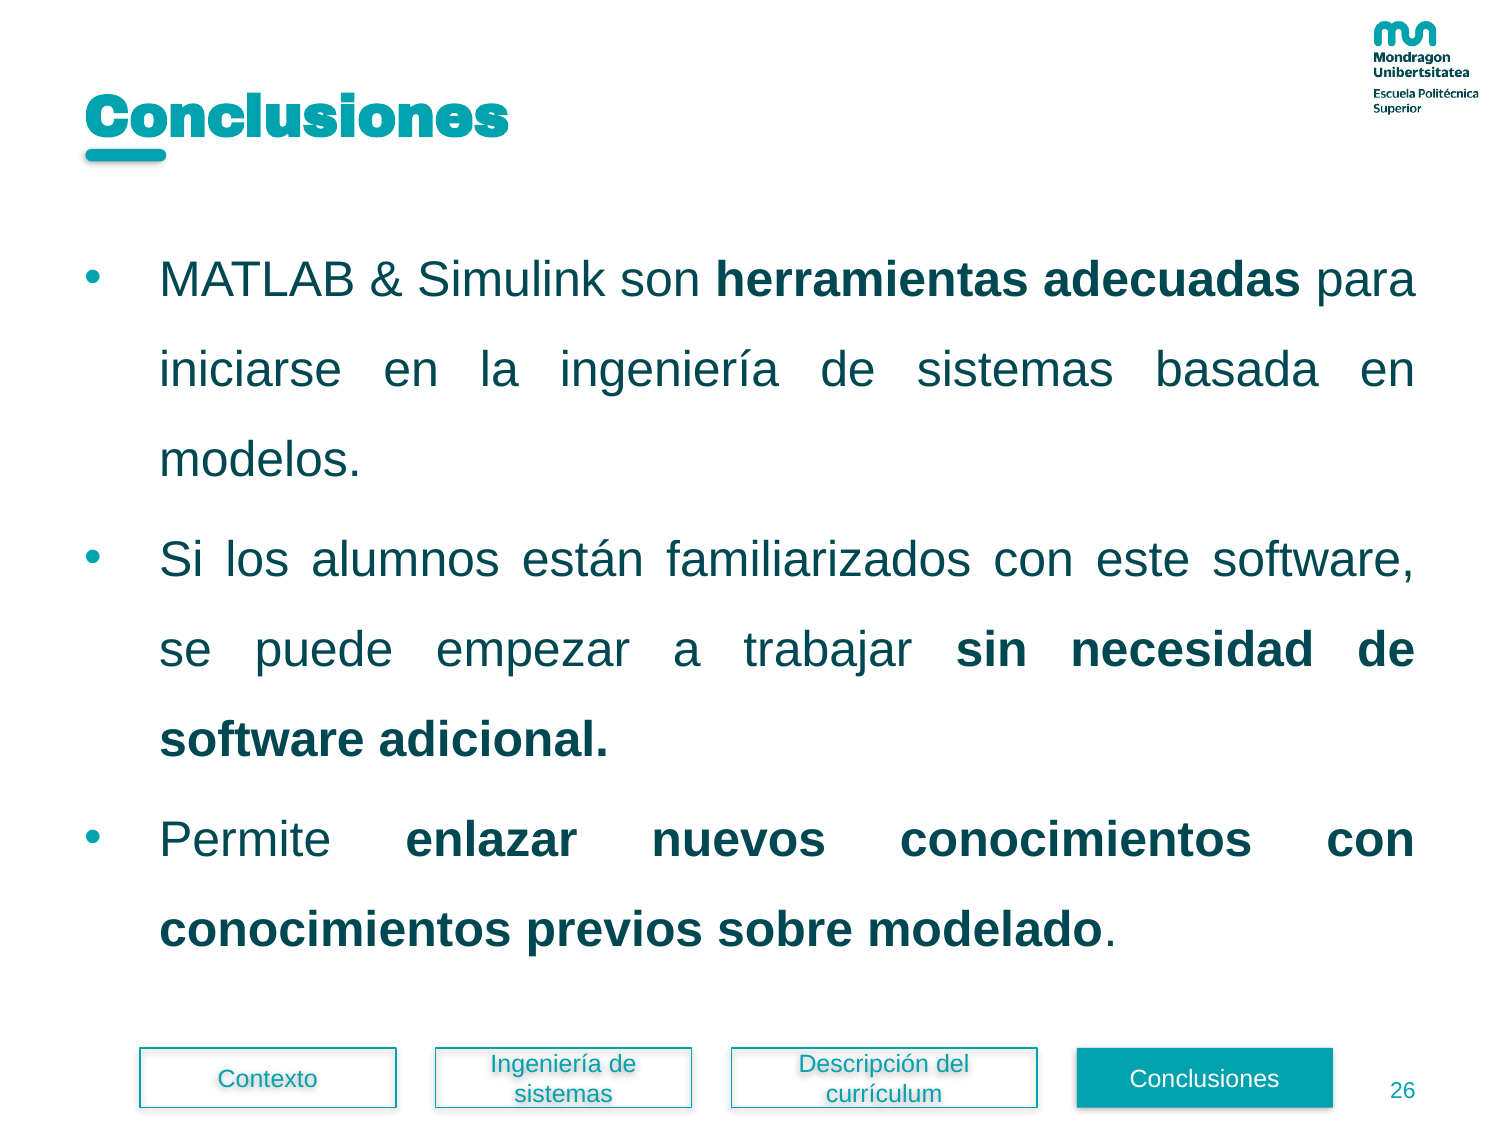

# Conclusiones
MATLAB & Simulink son herramientas adecuadas para iniciarse en la ingeniería de sistemas basada en modelos.
Si los alumnos están familiarizados con este software, se puede empezar a trabajar sin necesidad de software adicional.
Permite enlazar nuevos conocimientos con conocimientos previos sobre modelado.

Contexto
Ingeniería de sistemas
Descripción del currículum
Conclusiones
26